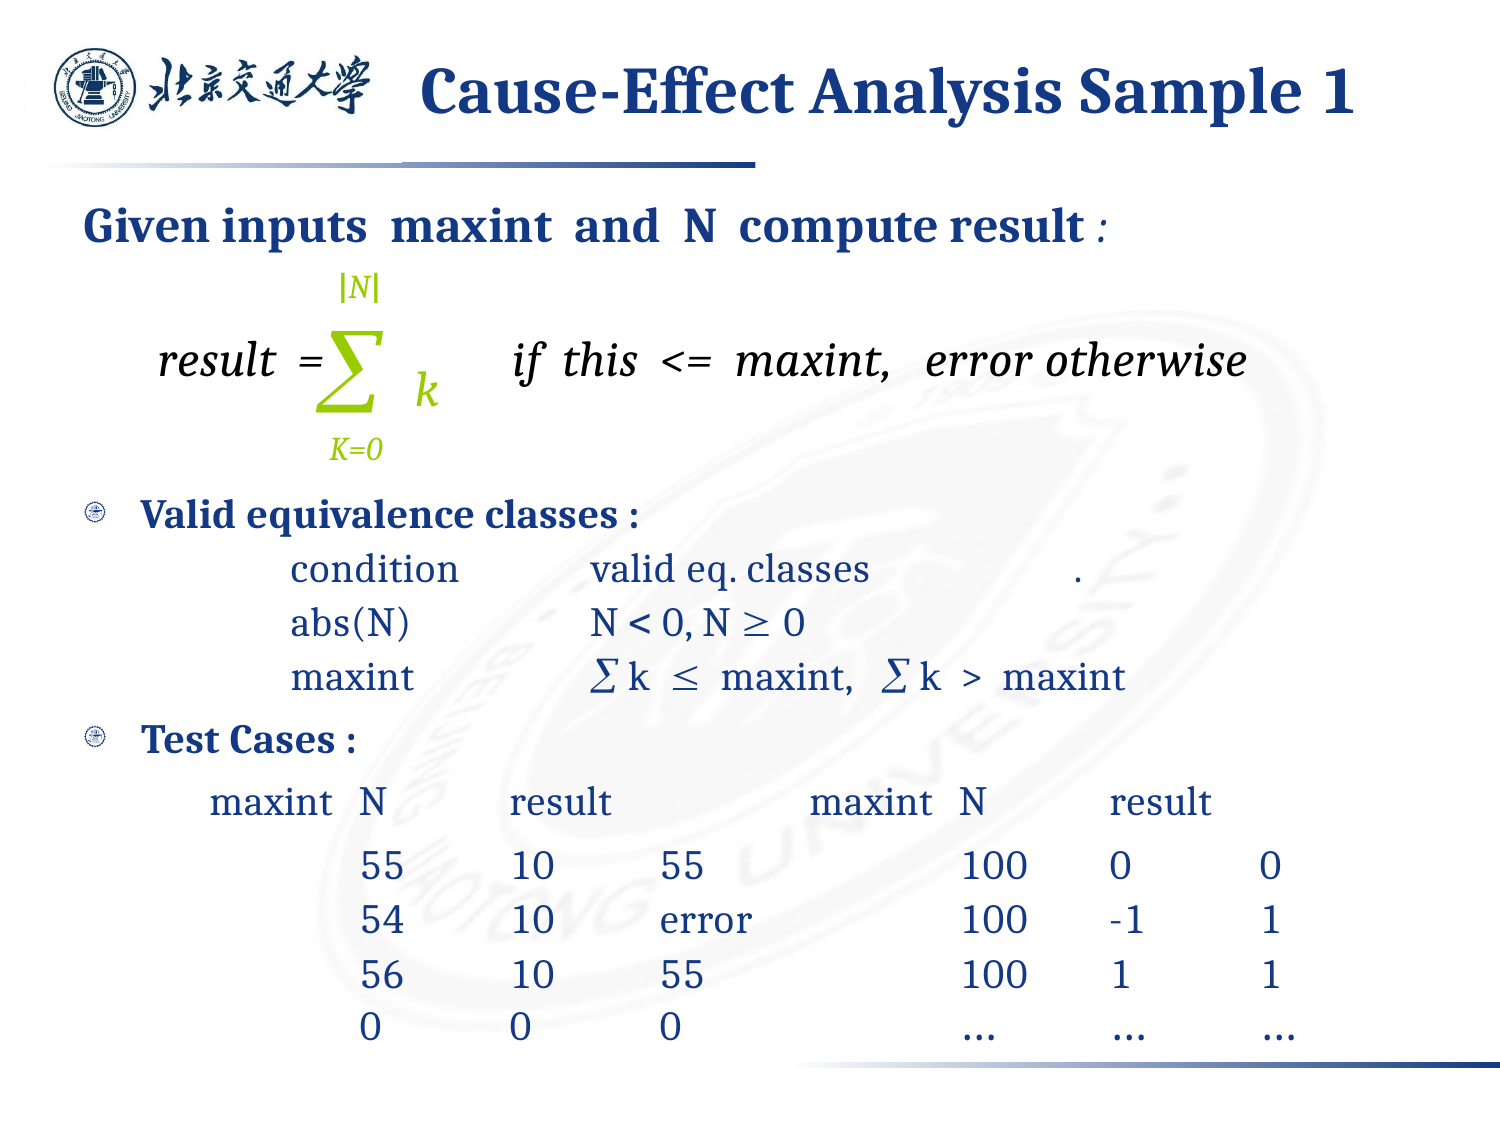

203
# Cause-Effect Analysis Sample 1
Given inputs  maxint  and  N  compute result :
|N|
∑
k
K=0
result  =	     if  this  <=  maxint,   error otherwise
Valid equivalence classes :
	condition	valid eq. classes                      .
	abs(N)		N < 0, N ≥ 0
	maxint		∑ k  ≤  maxint,   ∑ k  >  maxint
Test Cases :
	maxint	N	result 		maxint	N	result
		55	10	55		100	0	0
 	54	10	error		100	-1	1
 	56	10	55		100	1	1
 	0	0	0		…	…	…